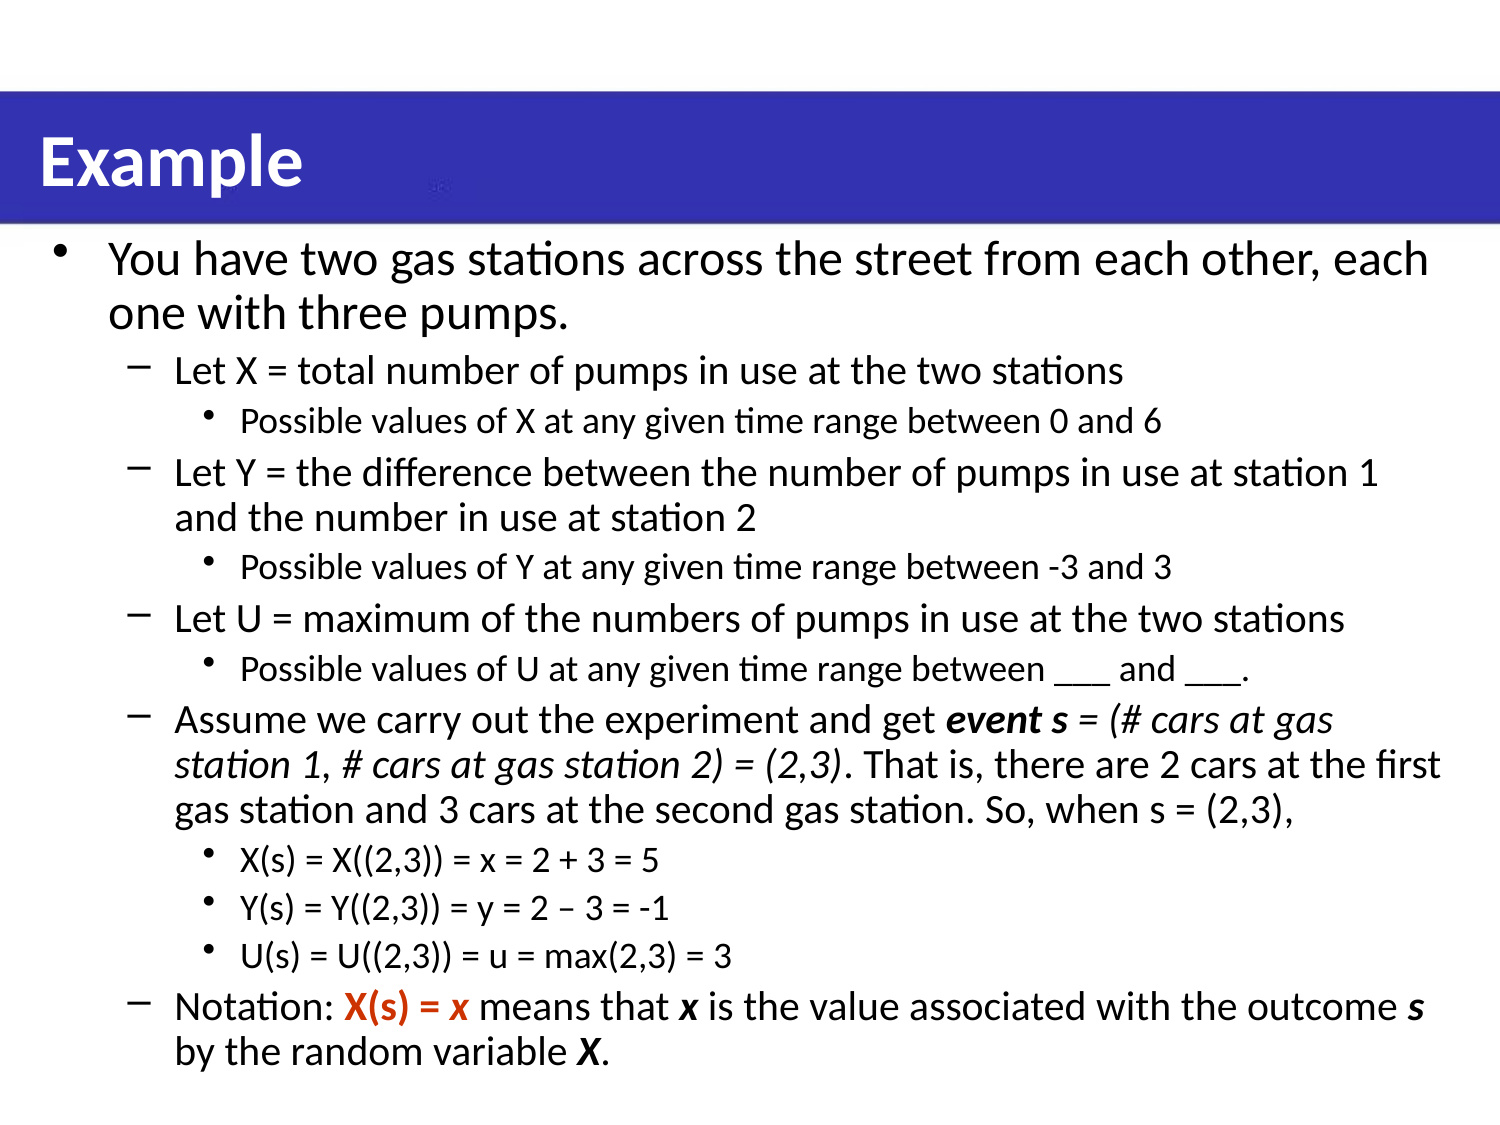

# Example
You have two gas stations across the street from each other, each one with three pumps.
Let X = total number of pumps in use at the two stations
Possible values of X at any given time range between 0 and 6
Let Y = the difference between the number of pumps in use at station 1 and the number in use at station 2
Possible values of Y at any given time range between -3 and 3
Let U = maximum of the numbers of pumps in use at the two stations
Possible values of U at any given time range between ___ and ___.
Assume we carry out the experiment and get event s = (# cars at gas station 1, # cars at gas station 2) = (2,3). That is, there are 2 cars at the first gas station and 3 cars at the second gas station. So, when s = (2,3),
X(s) = X((2,3)) = x = 2 + 3 = 5
Y(s) = Y((2,3)) = y = 2 – 3 = -1
U(s) = U((2,3)) = u = max(2,3) = 3
Notation: X(s) = x means that x is the value associated with the outcome s by the random variable X.